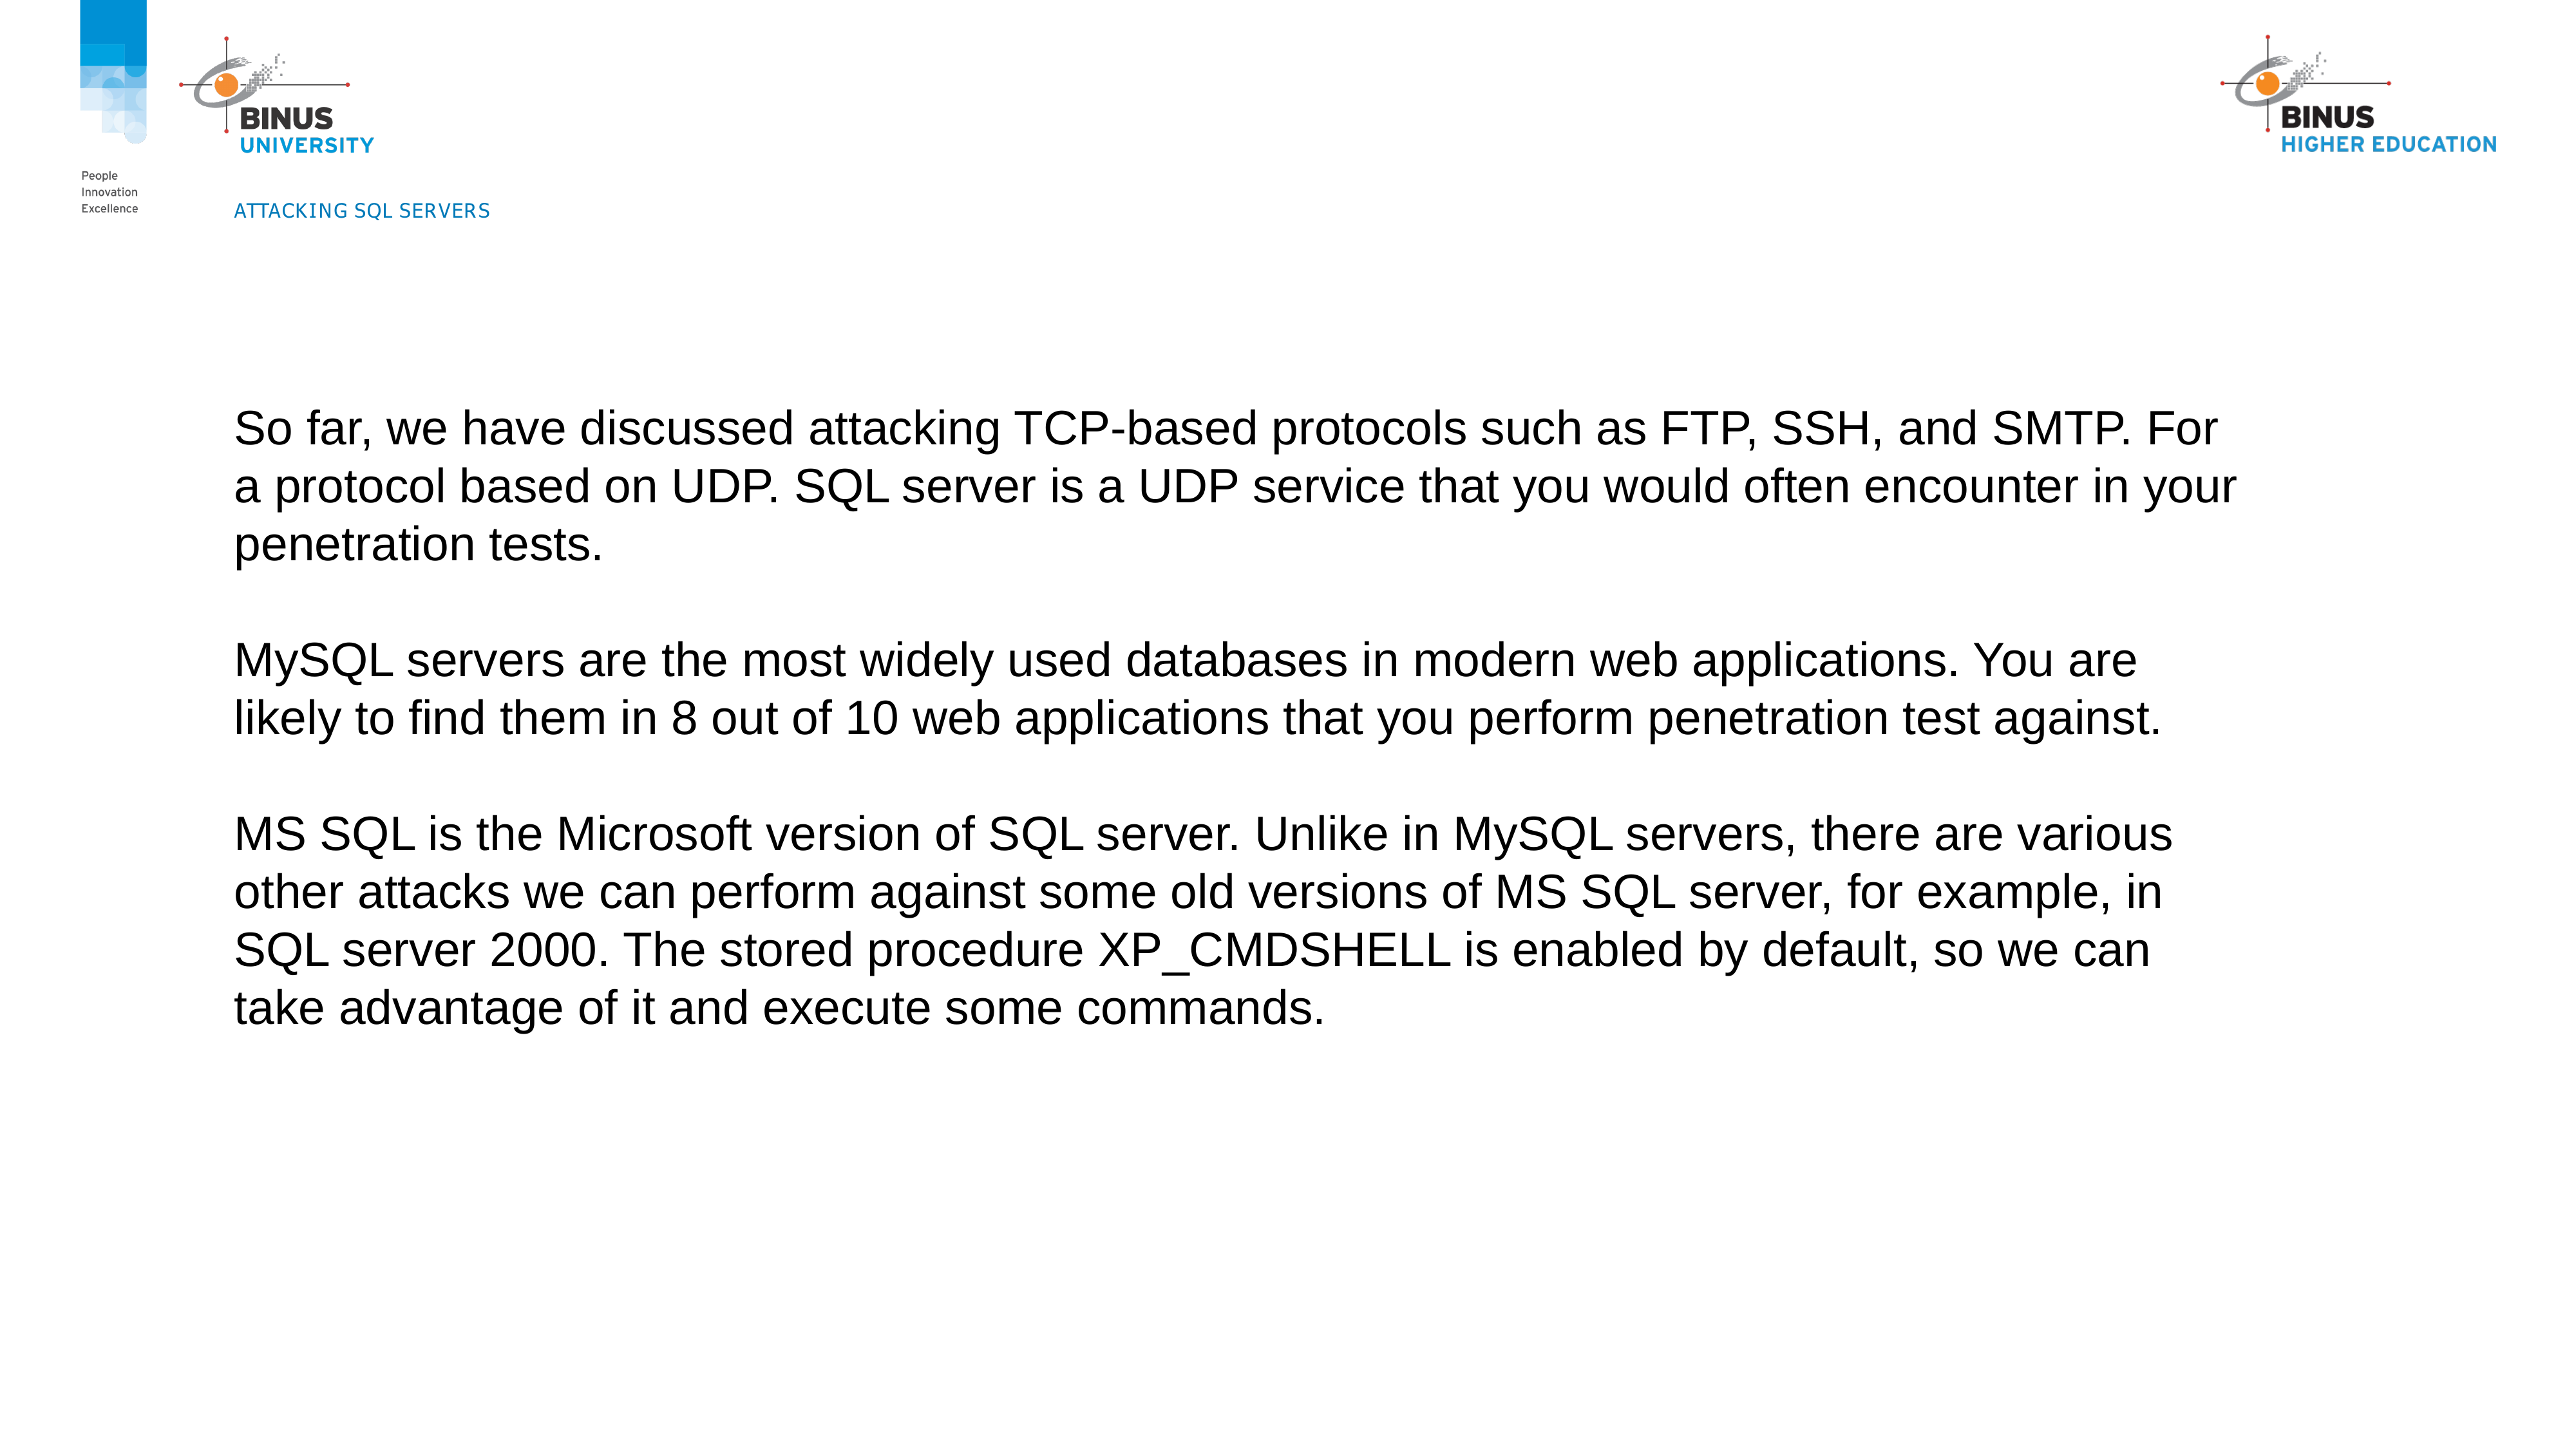

# Attacking SQL Servers

So far, we have discussed attacking TCP-based protocols such as FTP, SSH, and SMTP. For a protocol based on UDP. SQL server is a UDP service that you would often encounter in your penetration tests.

MySQL servers are the most widely used databases in modern web applications. You are likely to find them in 8 out of 10 web applications that you perform penetration test against.

MS SQL is the Microsoft version of SQL server. Unlike in MySQL servers, there are various other attacks we can perform against some old versions of MS SQL server, for example, in SQL server 2000. The stored procedure XP_CMDSHELL is enabled by default, so we can take advantage of it and execute some commands.